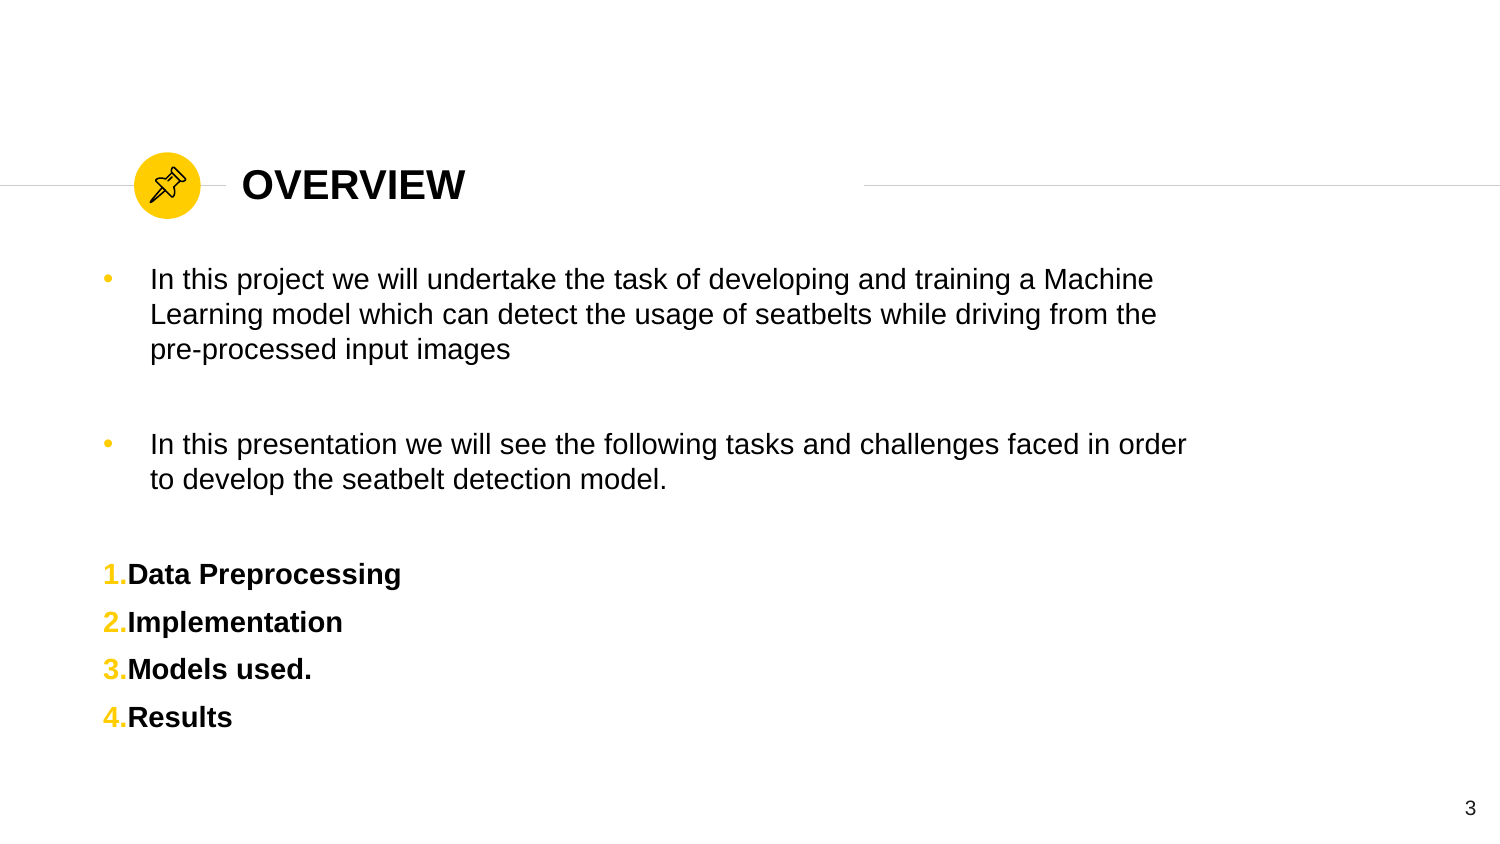

# OVERVIEW

In this project we will undertake the task of developing and training a Machine Learning model which can detect the usage of seatbelts while driving from the pre-processed input images

In this presentation we will see the following tasks and challenges faced in order to develop the seatbelt detection model.

Data Preprocessing
Implementation
Models used.
Results
3